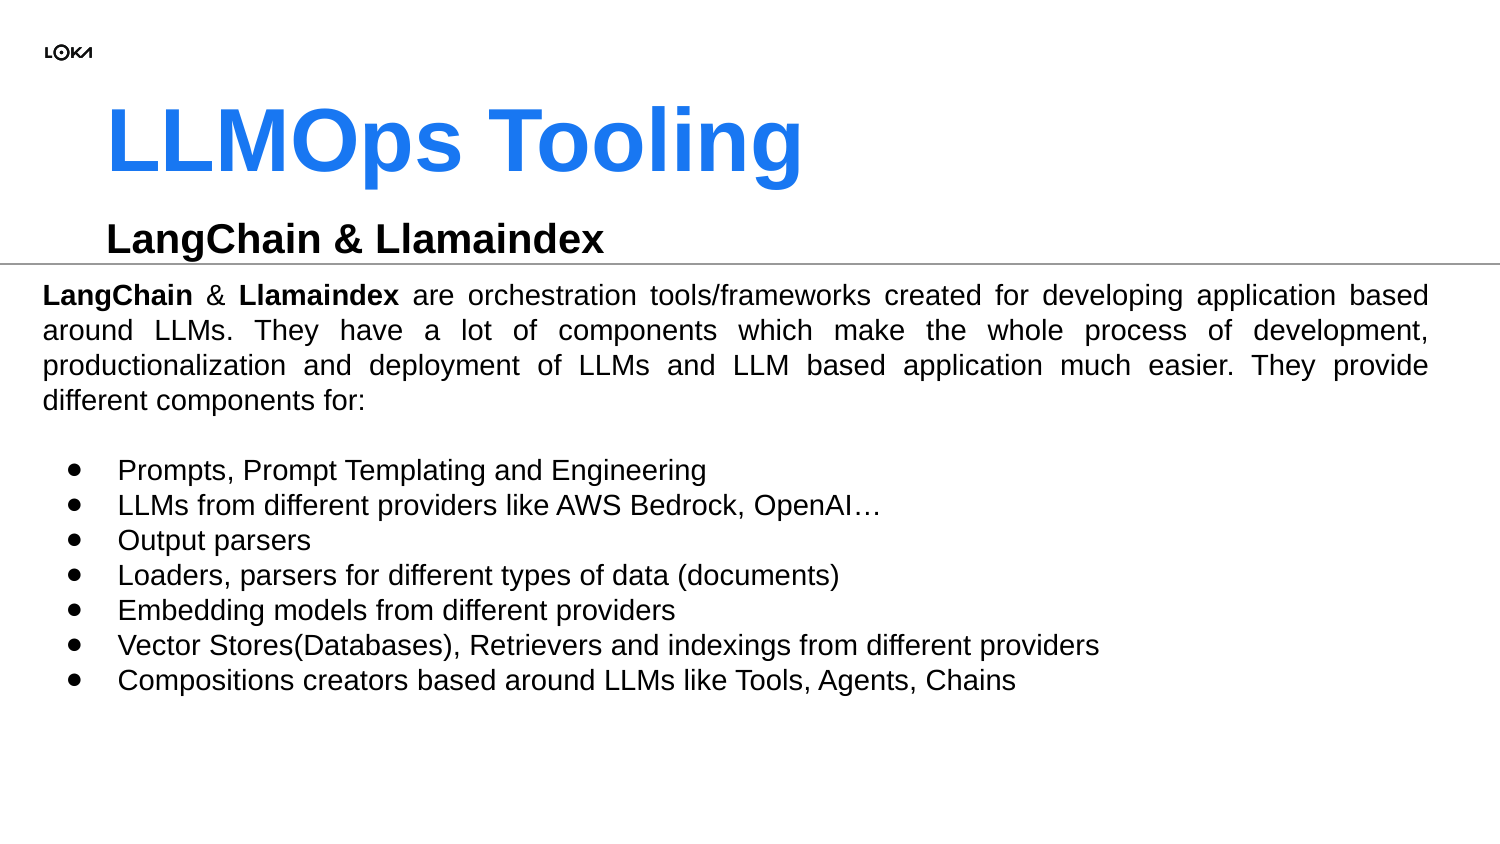

# LLMOps Tooling
LangChain & Llamaindex
LangChain & Llamaindex are orchestration tools/frameworks created for developing application based around LLMs. They have a lot of components which make the whole process of development, productionalization and deployment of LLMs and LLM based application much easier. They provide different components for:
Prompts, Prompt Templating and Engineering
LLMs from different providers like AWS Bedrock, OpenAI…
Output parsers
Loaders, parsers for different types of data (documents)
Embedding models from different providers
Vector Stores(Databases), Retrievers and indexings from different providers
Compositions creators based around LLMs like Tools, Agents, Chains